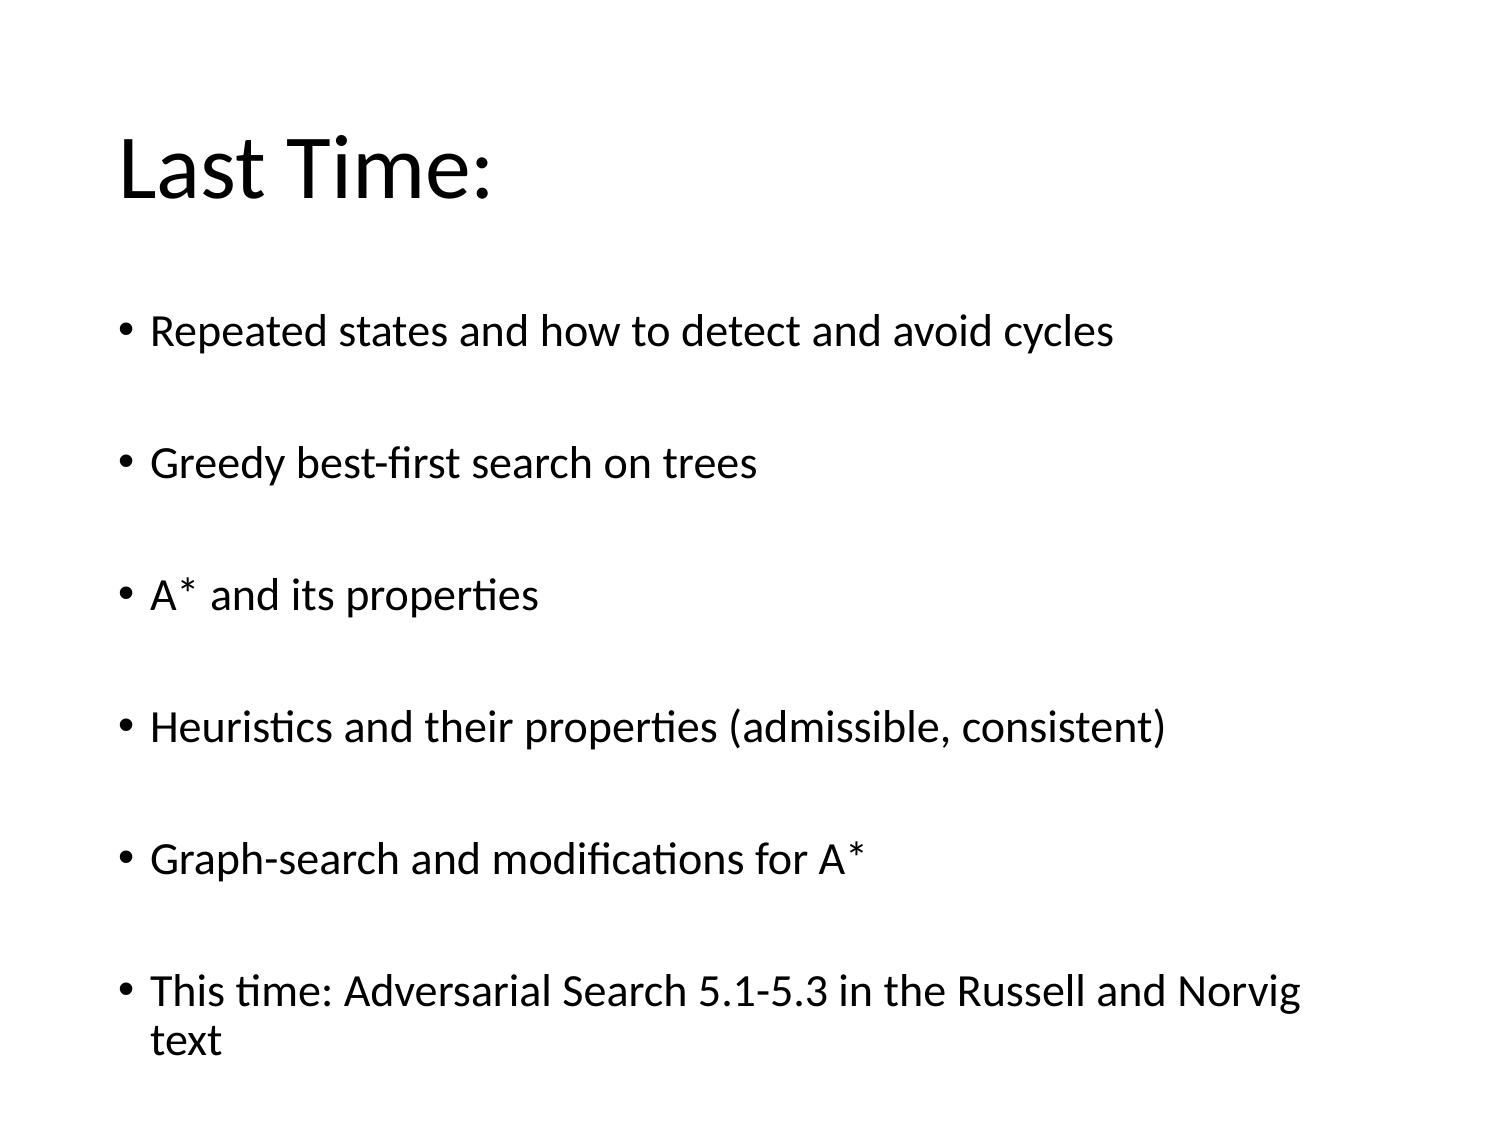

# Last Time:
Repeated states and how to detect and avoid cycles

Greedy best-first search on trees

A* and its properties

Heuristics and their properties (admissible, consistent)

Graph-search and modifications for A*

This time: Adversarial Search 5.1-5.3 in the Russell and Norvig text